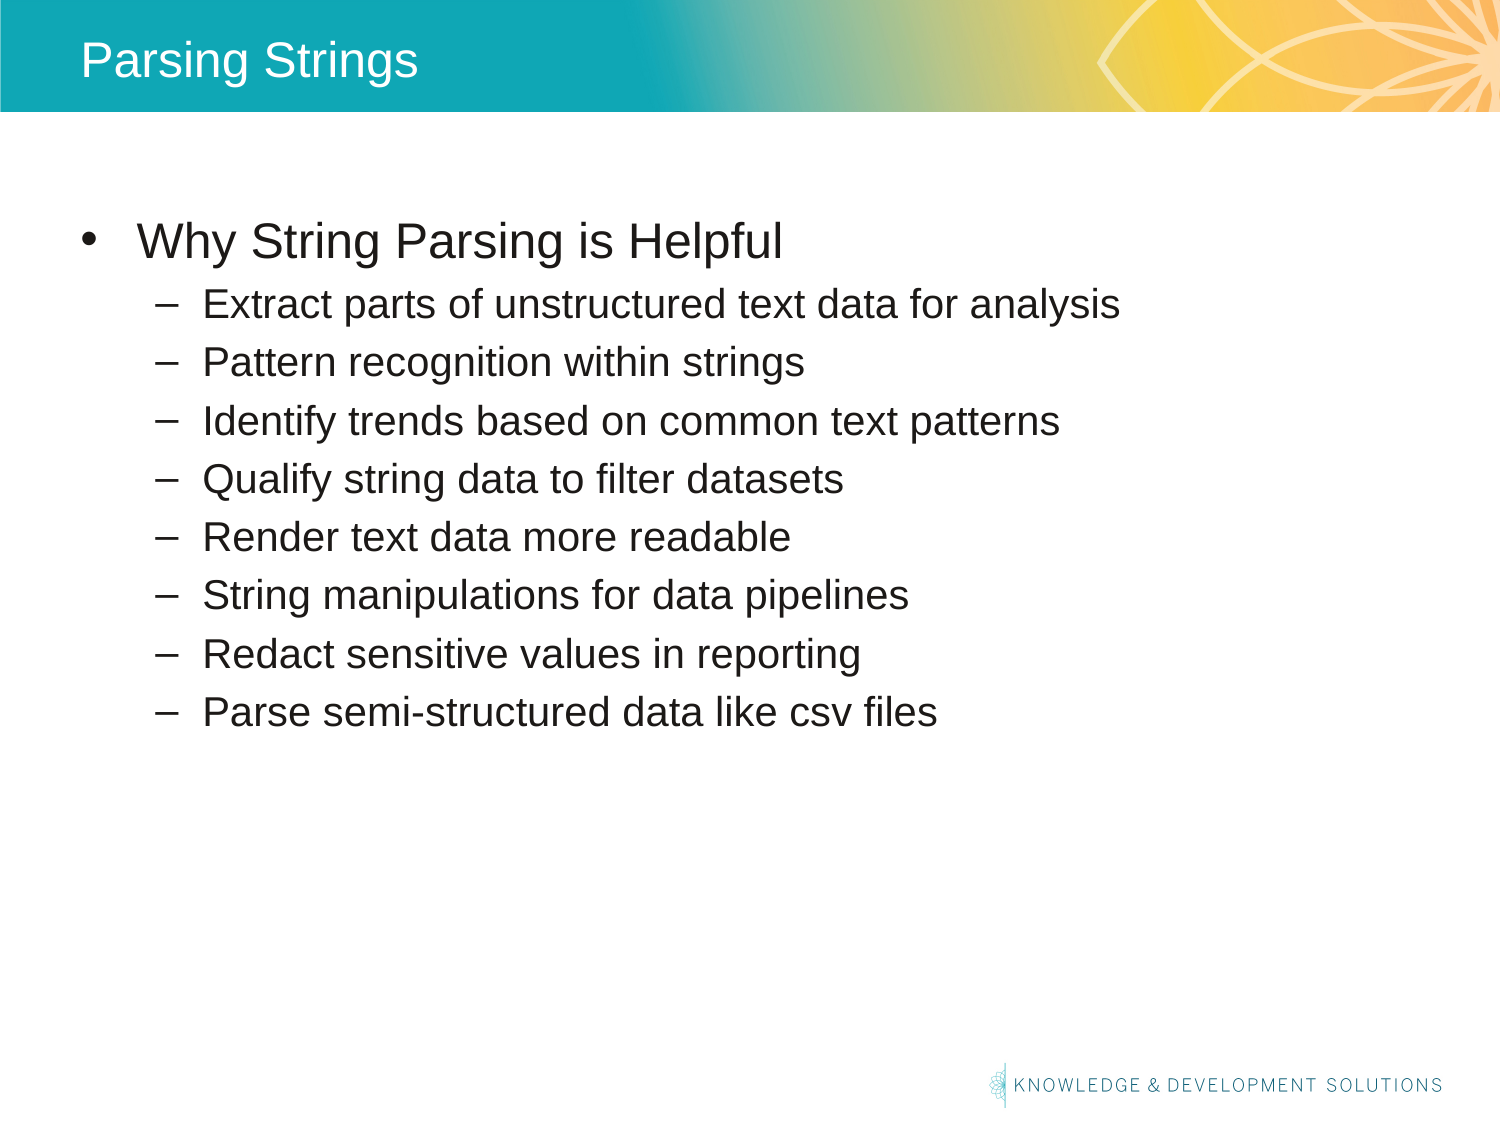

# Parsing Strings
Why String Parsing is Helpful
Extract parts of unstructured text data for analysis
Pattern recognition within strings
Identify trends based on common text patterns
Qualify string data to filter datasets
Render text data more readable
String manipulations for data pipelines
Redact sensitive values in reporting
Parse semi-structured data like csv files